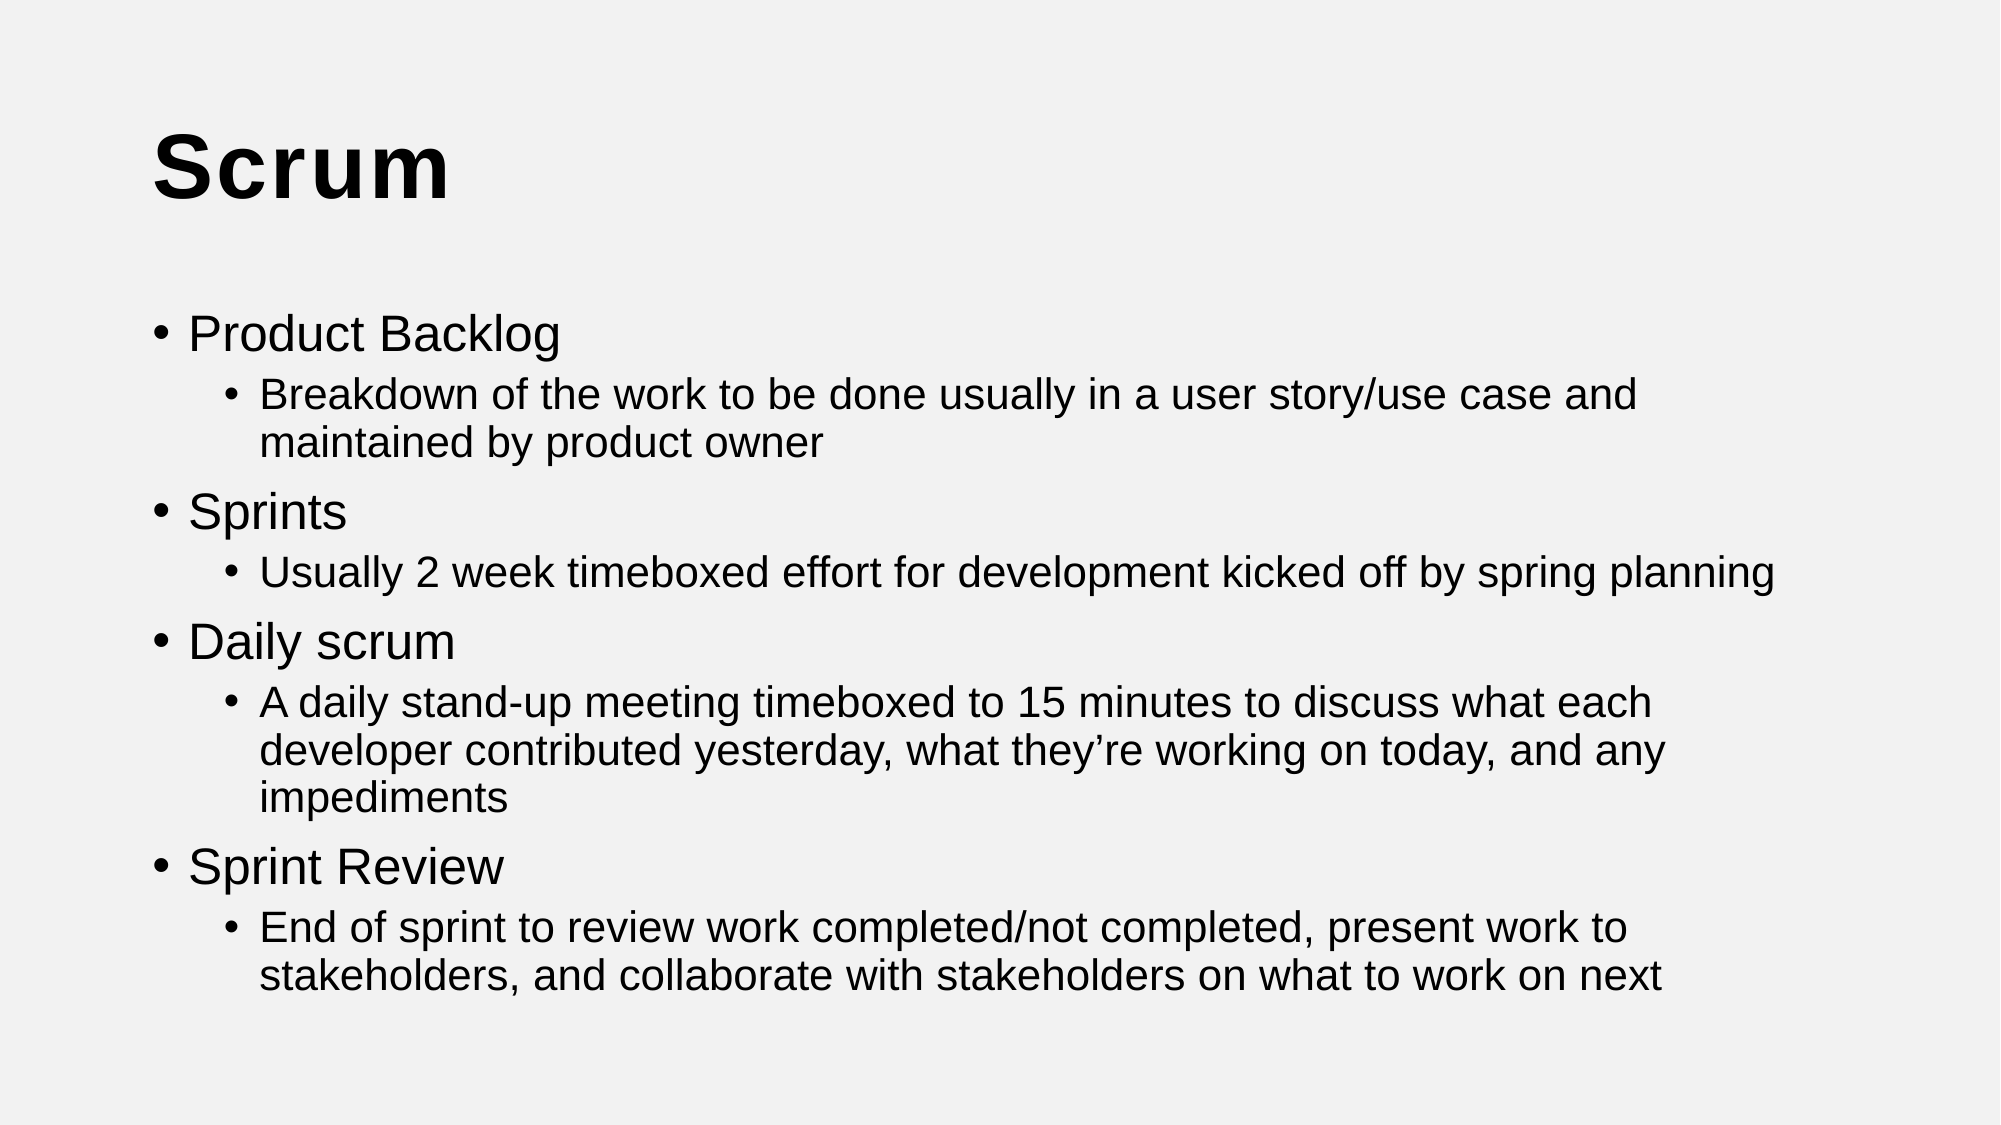

# Scrum
Product Backlog
Breakdown of the work to be done usually in a user story/use case and maintained by product owner
Sprints
Usually 2 week timeboxed effort for development kicked off by spring planning
Daily scrum
A daily stand-up meeting timeboxed to 15 minutes to discuss what each developer contributed yesterday, what they’re working on today, and any impediments
Sprint Review
End of sprint to review work completed/not completed, present work to stakeholders, and collaborate with stakeholders on what to work on next